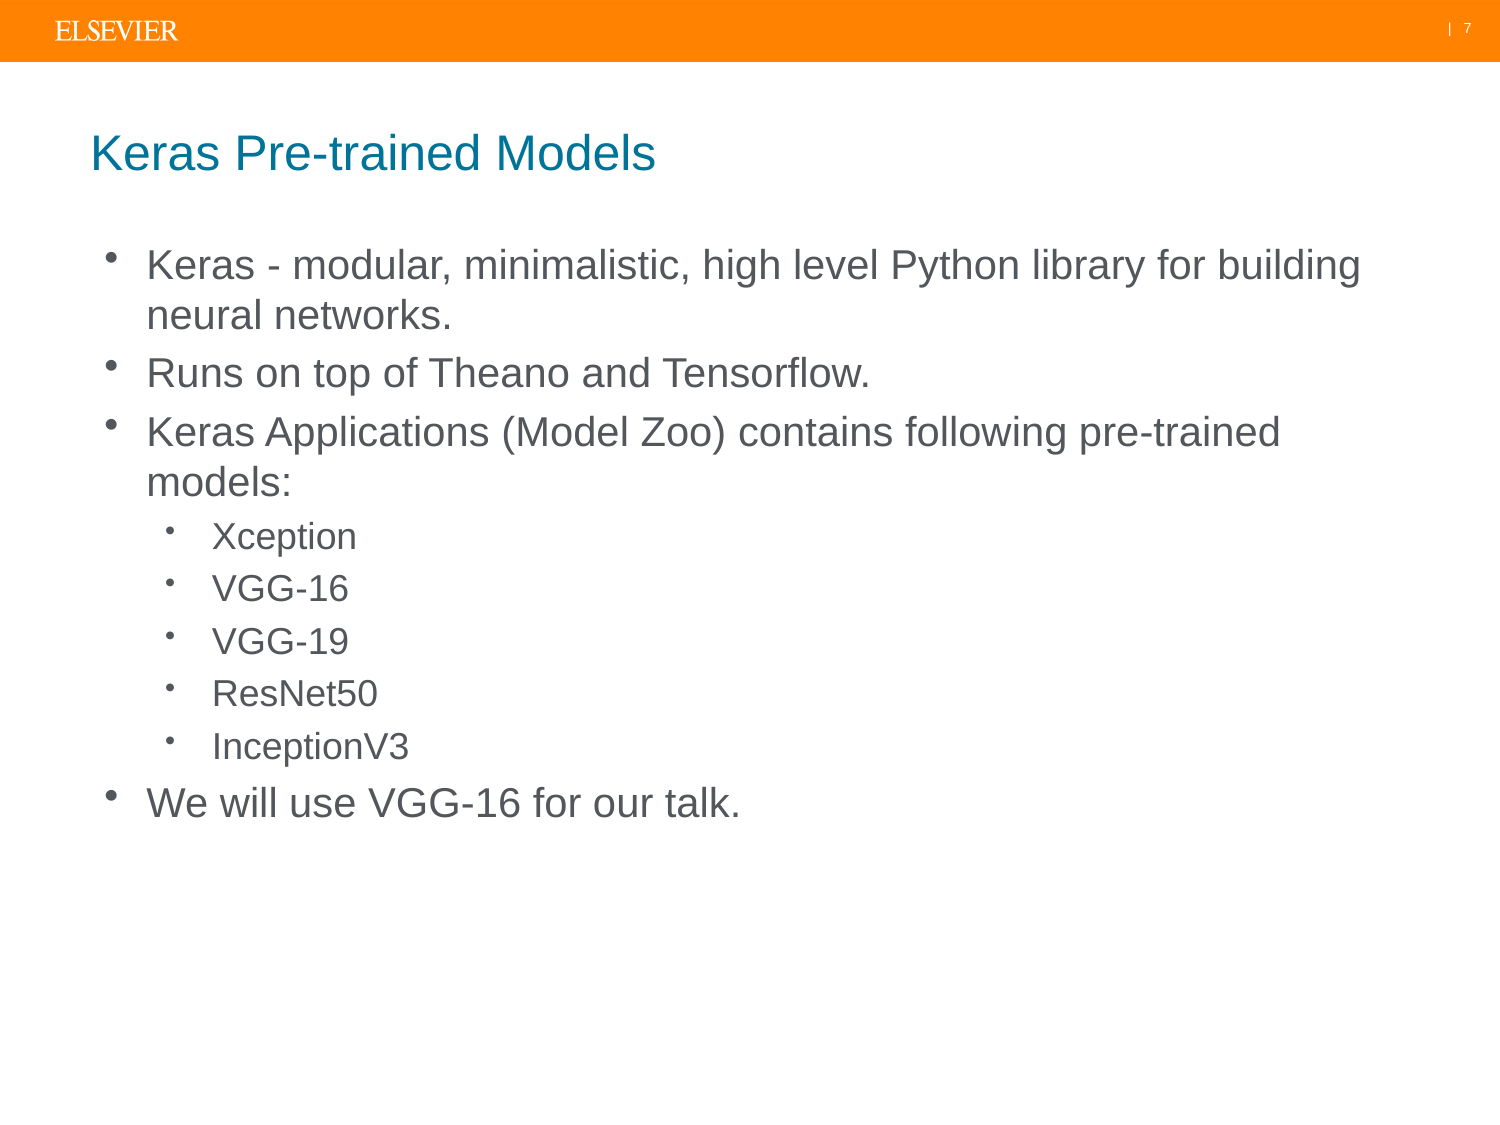

# Keras Pre-trained Models
Keras - modular, minimalistic, high level Python library for building neural networks.
Runs on top of Theano and Tensorflow.
Keras Applications (Model Zoo) contains following pre-trained models:
Xception
VGG-16
VGG-19
ResNet50
InceptionV3
We will use VGG-16 for our talk.